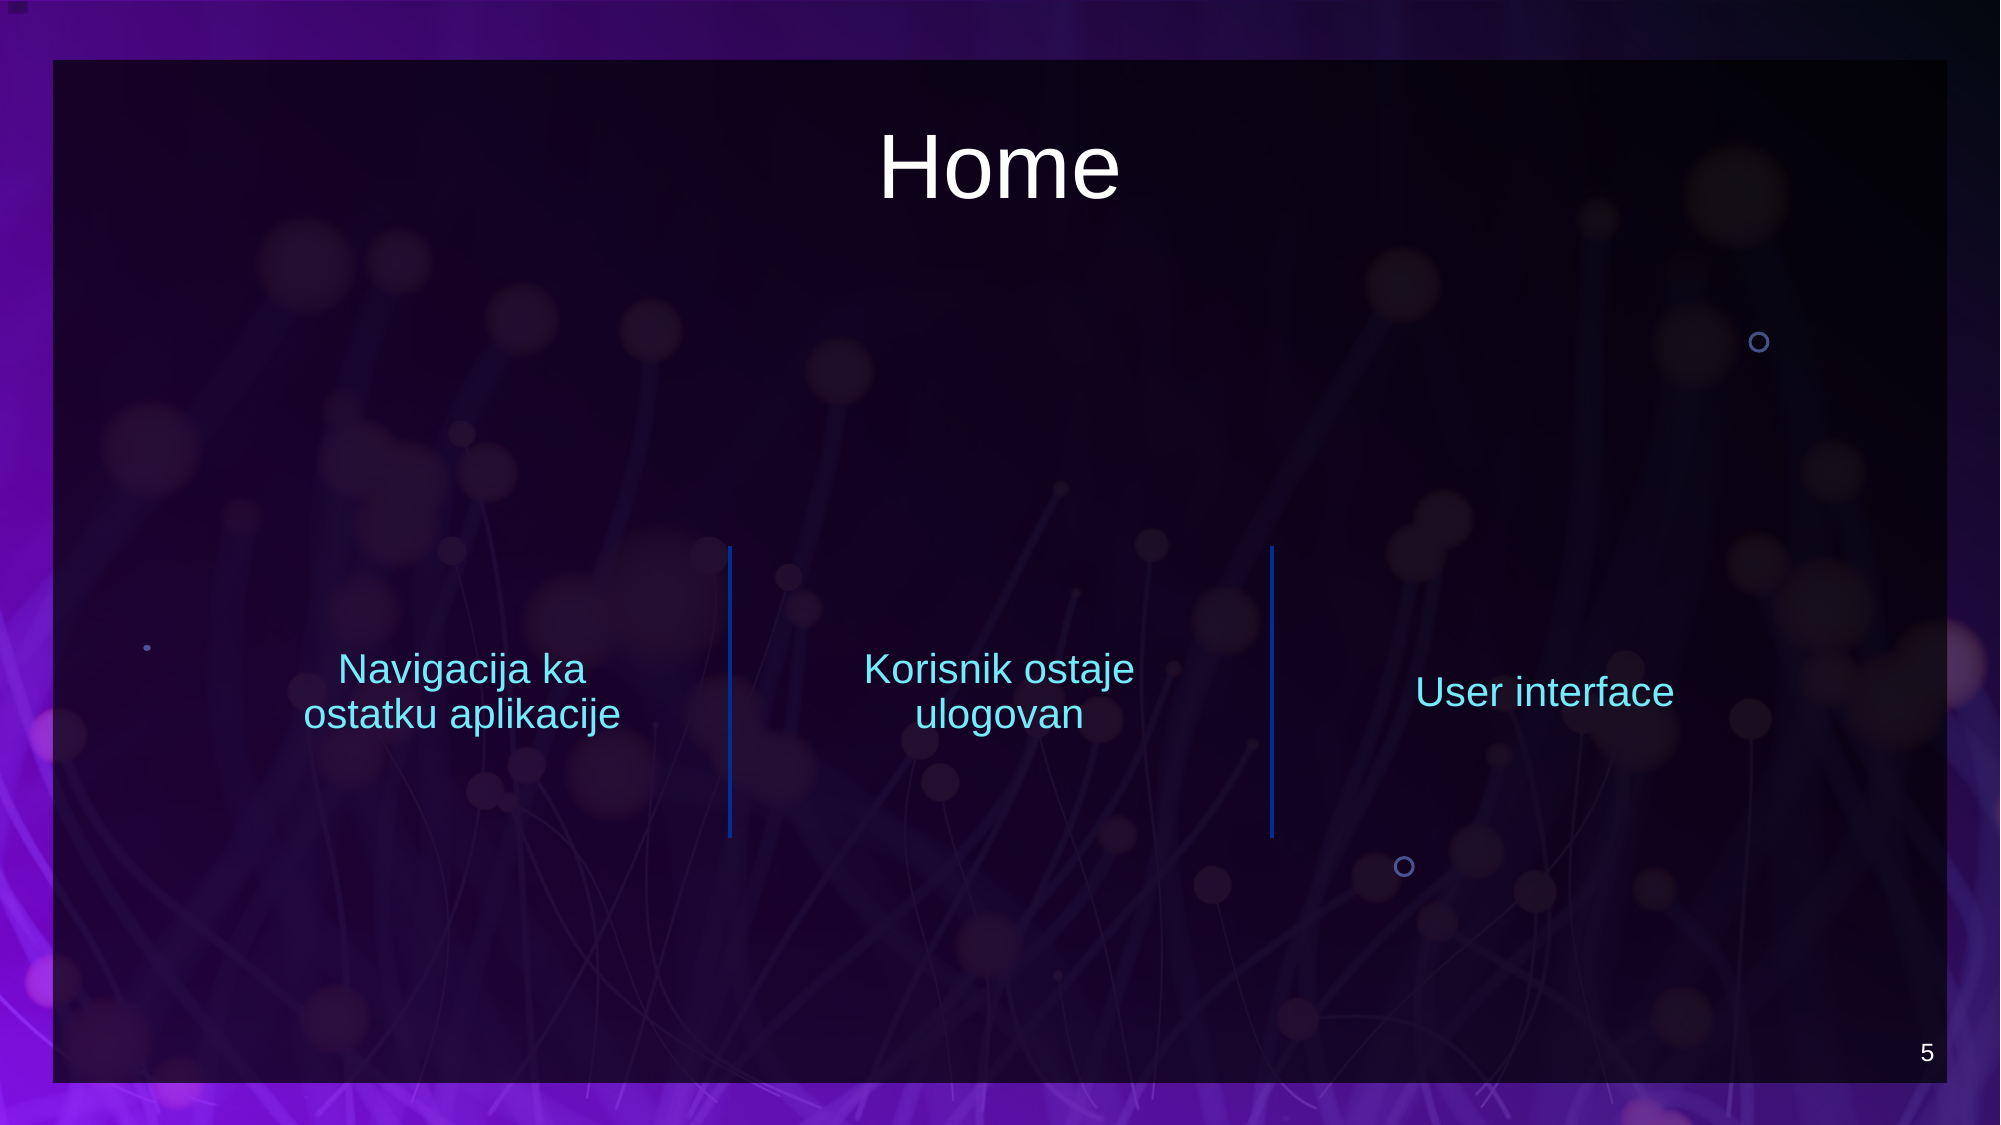

# Home

Korisnik ostaje ulogovan
Navigacija ka ostatku aplikacije
User interface
5